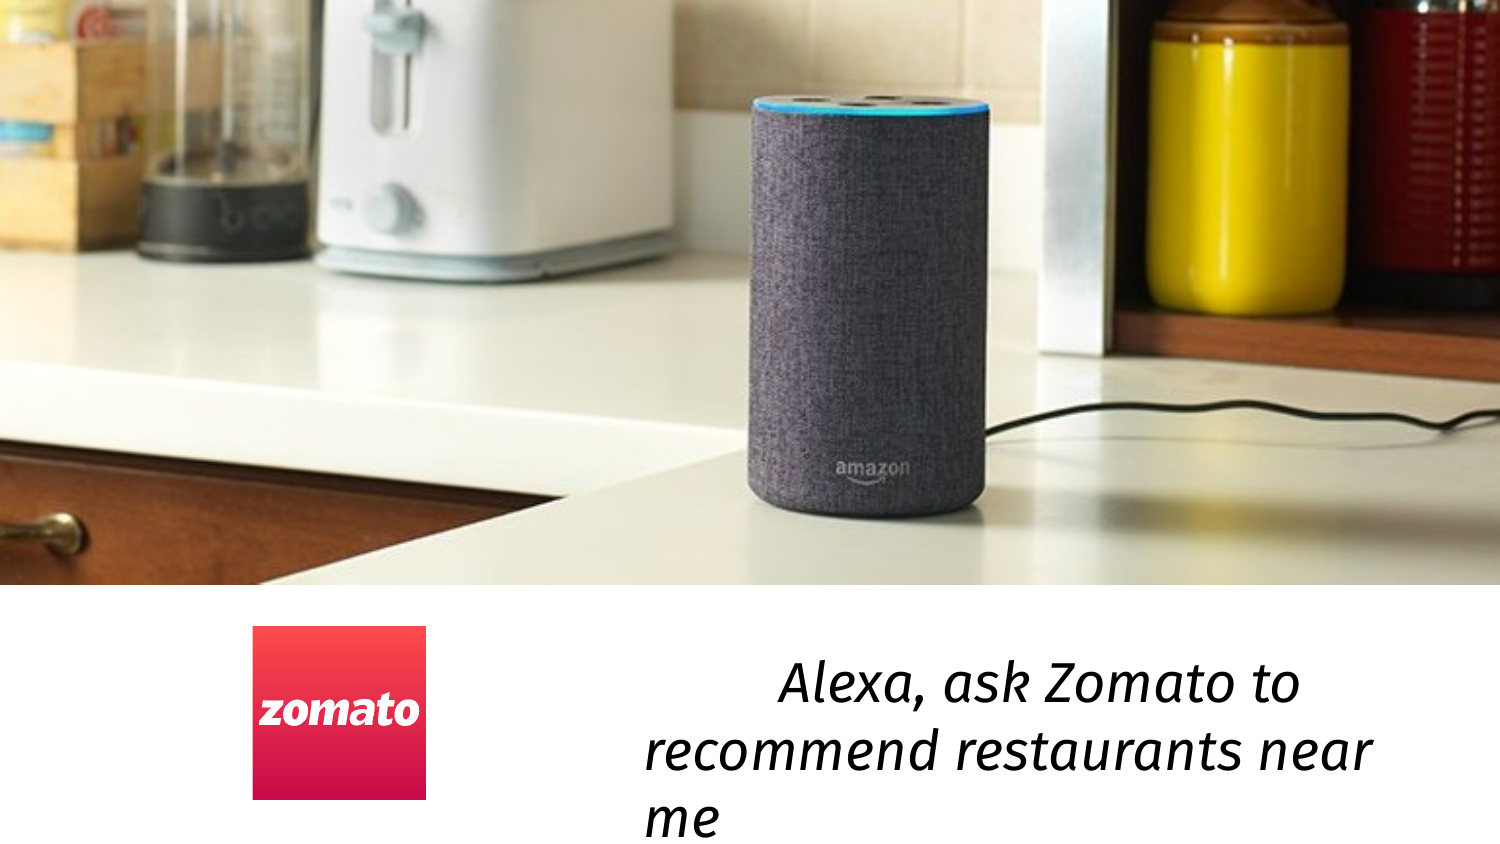

Alexa, ask Zomato to  recommend restaurants near me